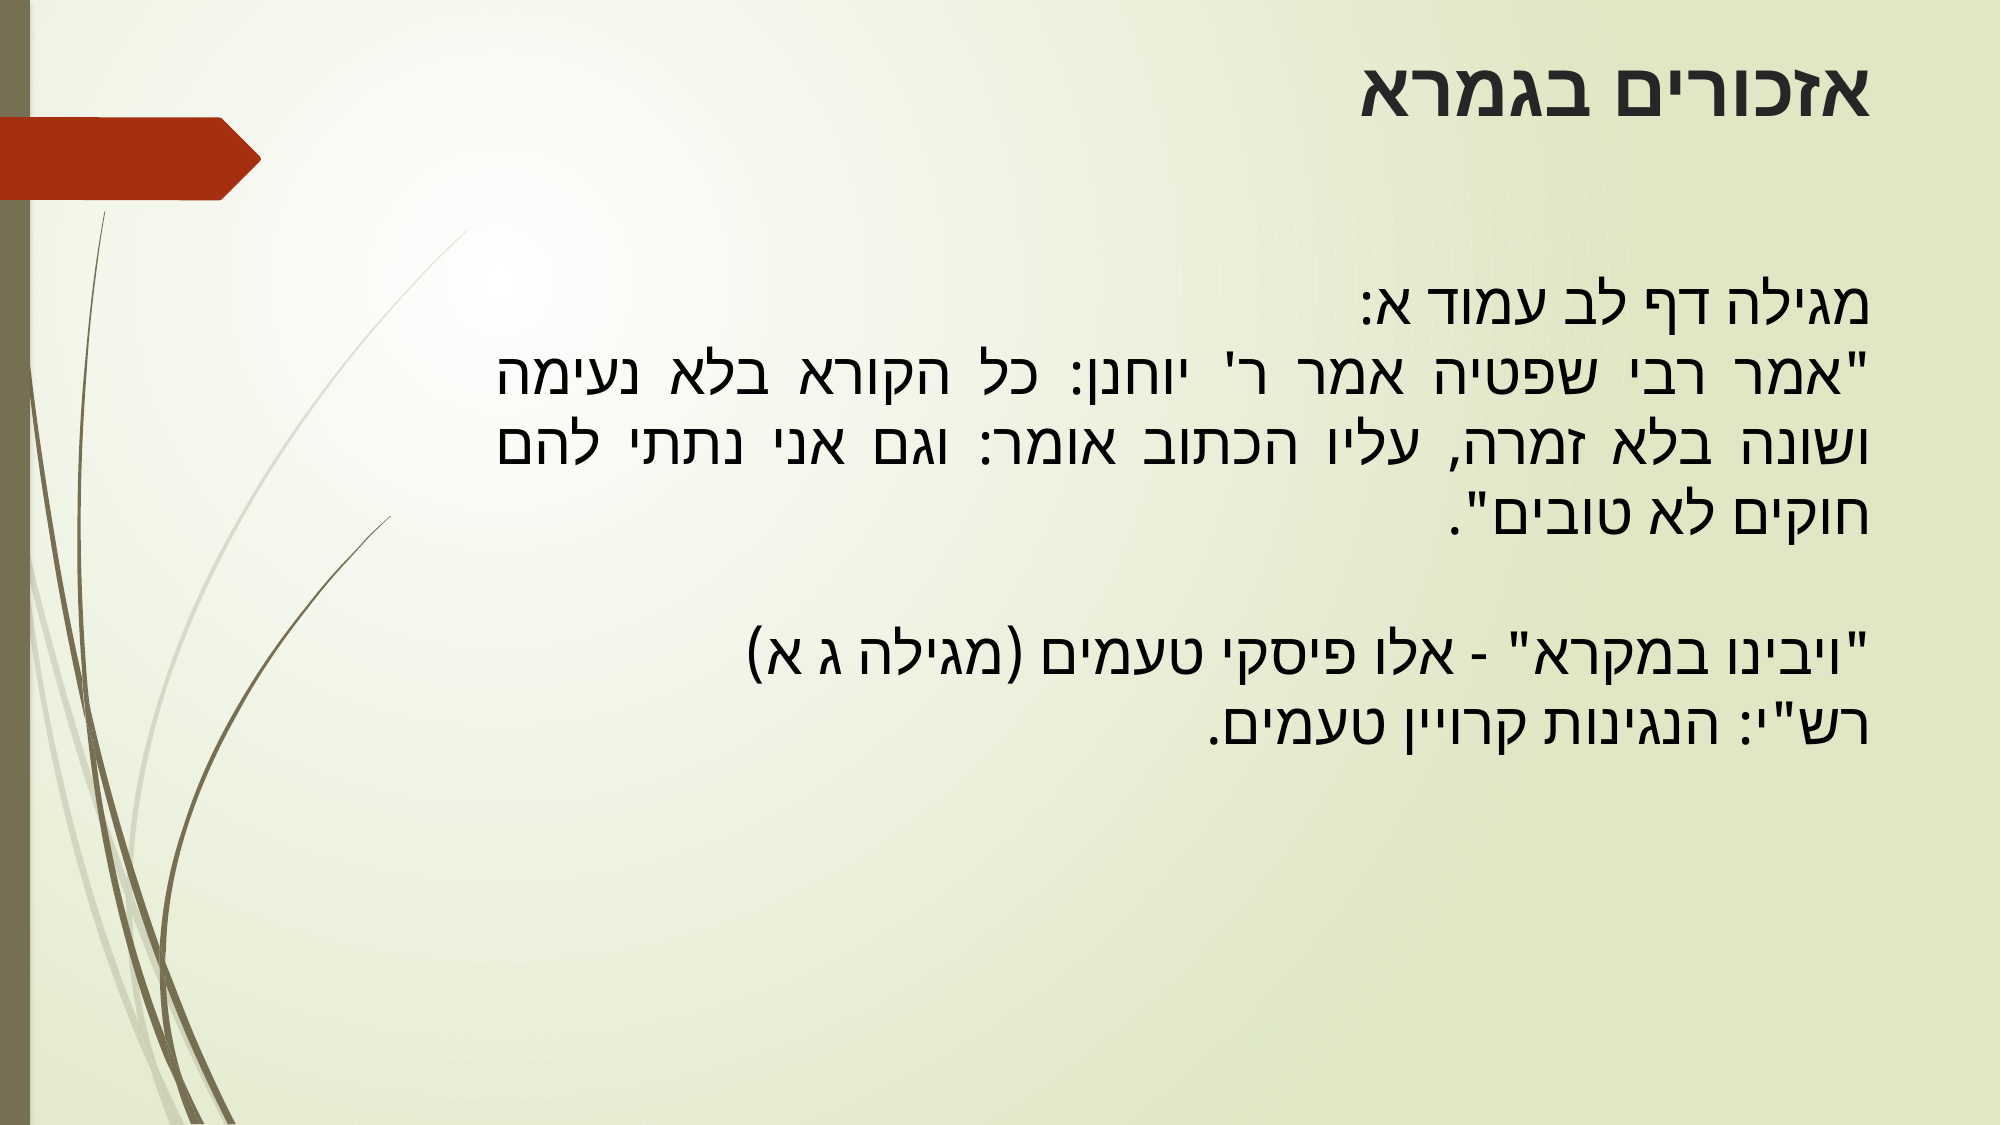

# אזכורים בגמרא
מגילה דף לב עמוד א:
"אמר רבי שפטיה אמר ר' יוחנן: כל הקורא בלא נעימה ושונה בלא זמרה, עליו הכתוב אומר: וגם אני נתתי להם חוקים לא טובים".

"ויבינו במקרא" - אלו פיסקי טעמים (מגילה ג א)
רש"י: הנגינות קרויין טעמים.